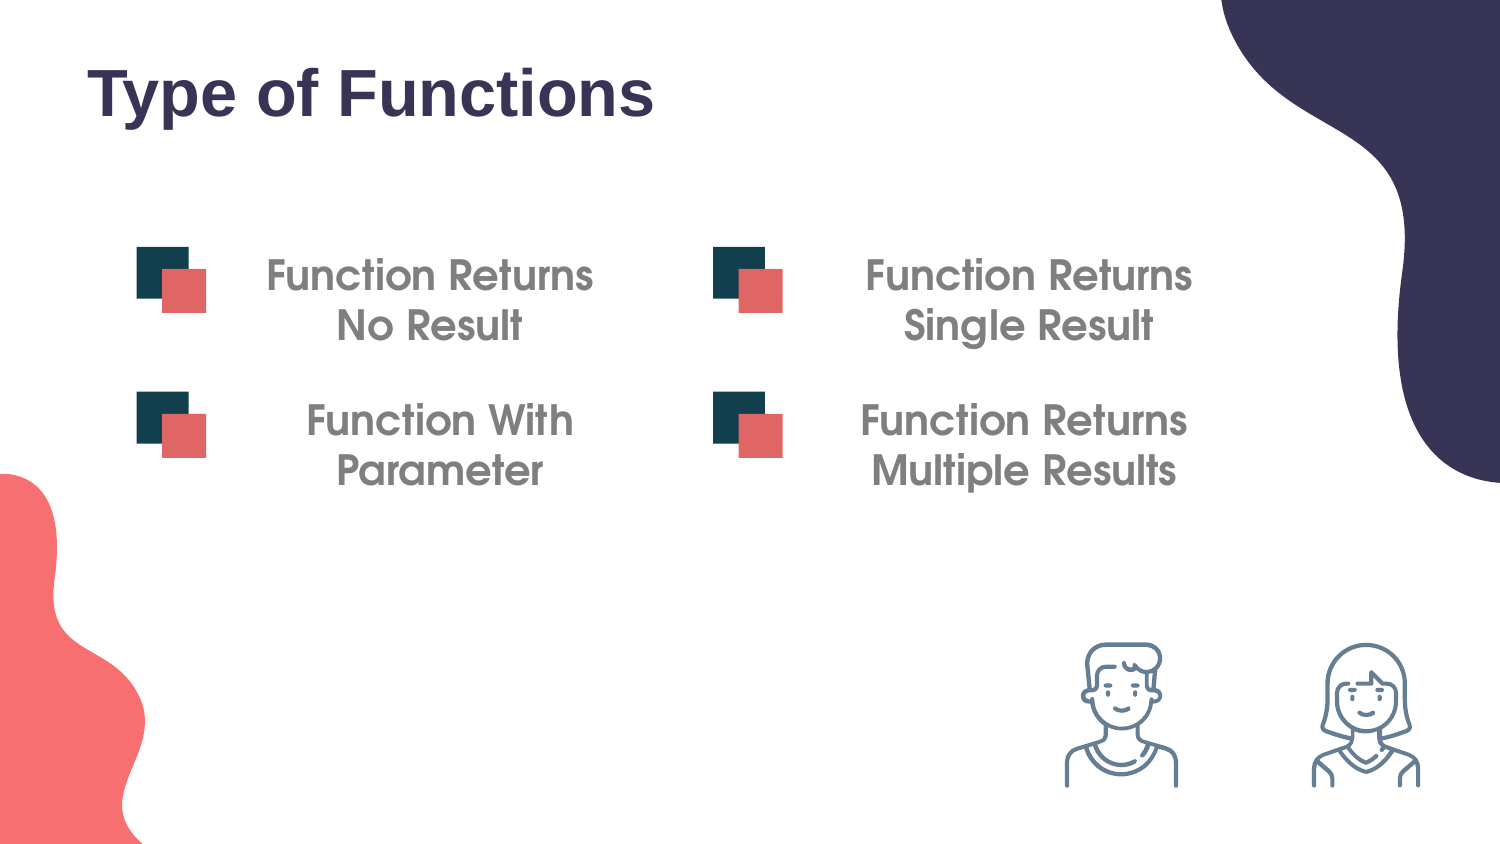

Tagged structure
Type of Functions
Function Returns No Result

Function Returns Single Result

Function With Parameter

Function Returns Multiple Results